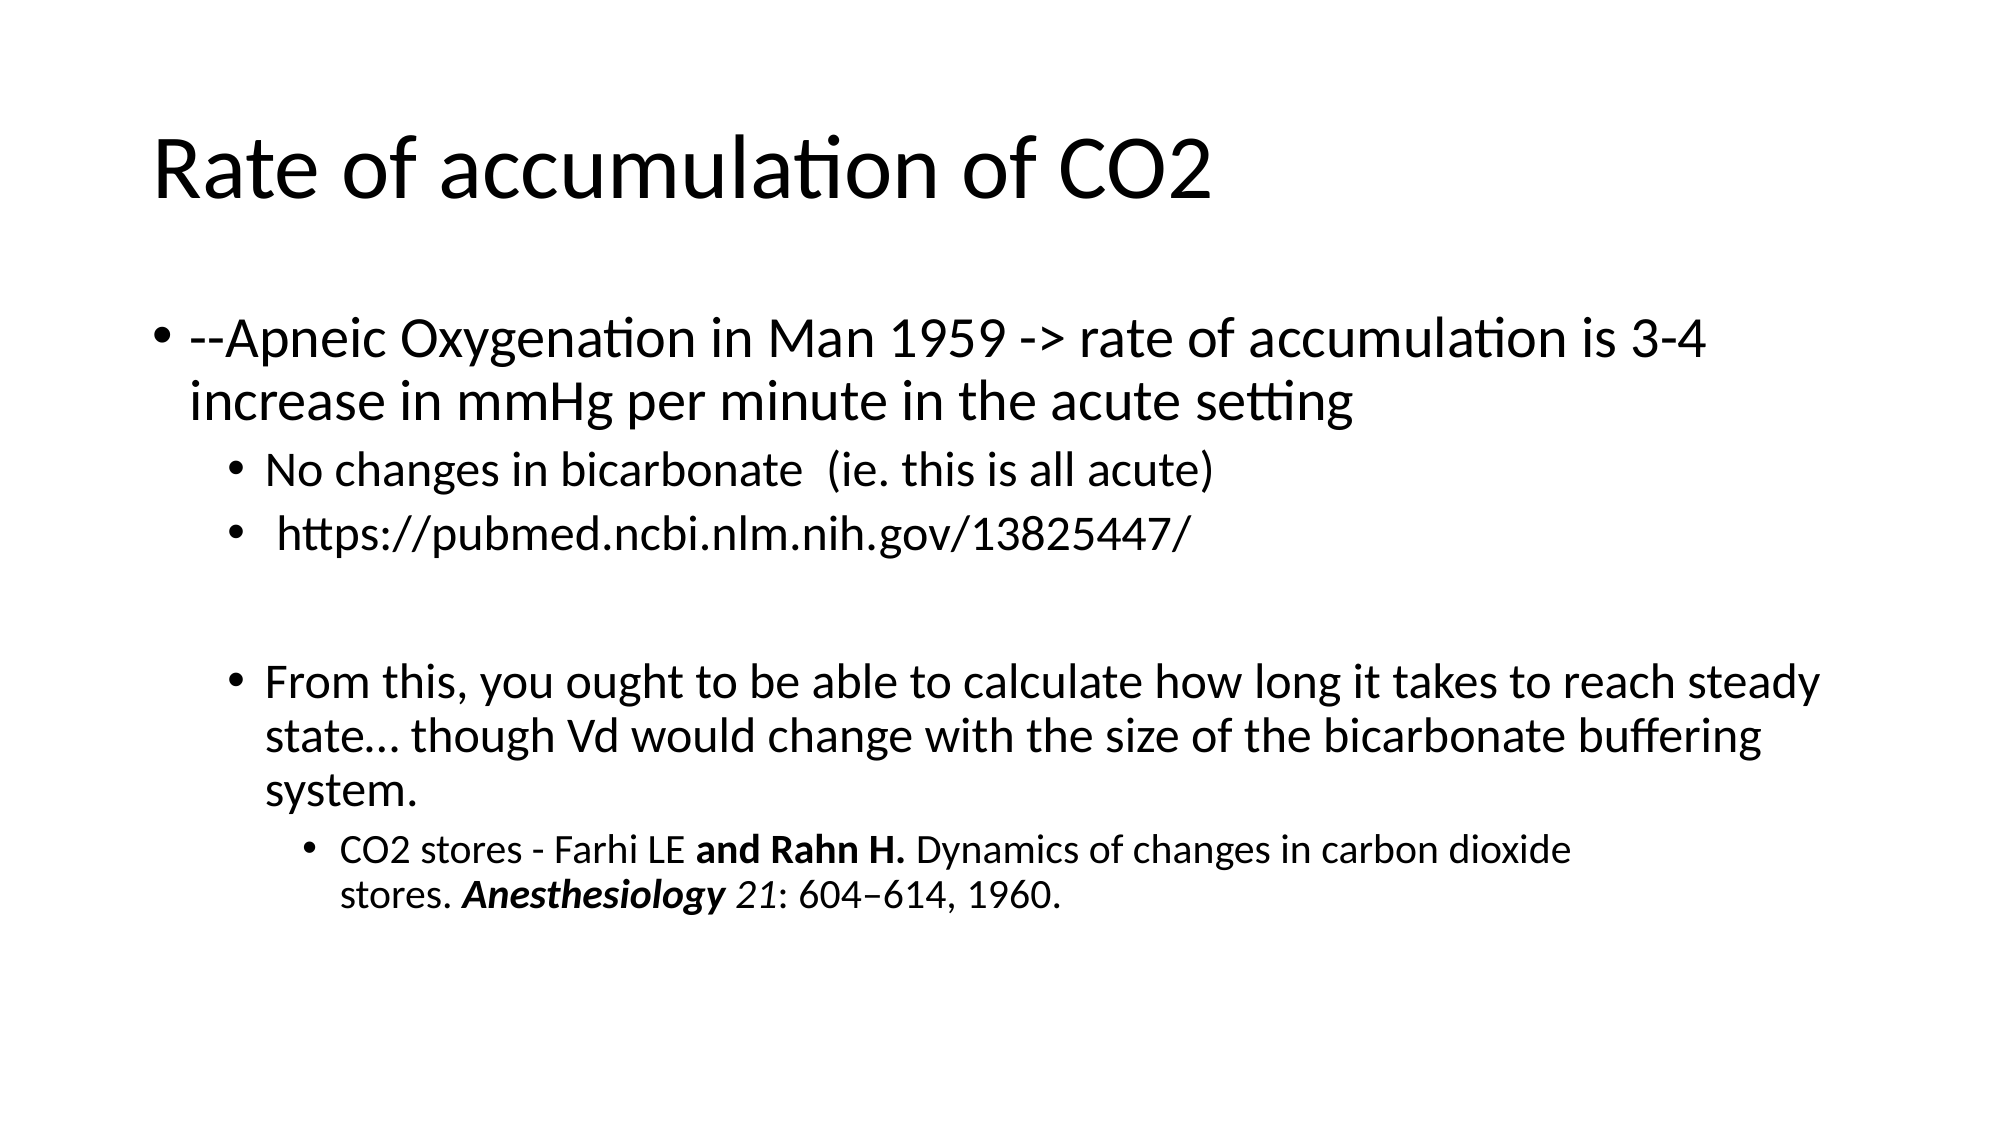

# Rate of accumulation of CO2
--Apneic Oxygenation in Man 1959 -> rate of accumulation is 3-4 increase in mmHg per minute in the acute setting
No changes in bicarbonate  (ie. this is all acute)
 https://pubmed.ncbi.nlm.nih.gov/13825447/

From this, you ought to be able to calculate how long it takes to reach steady state… though Vd would change with the size of the bicarbonate buffering system.
CO2 stores - Farhi LE and Rahn H. Dynamics of changes in carbon dioxide stores. Anesthesiology 21: 604–614, 1960.